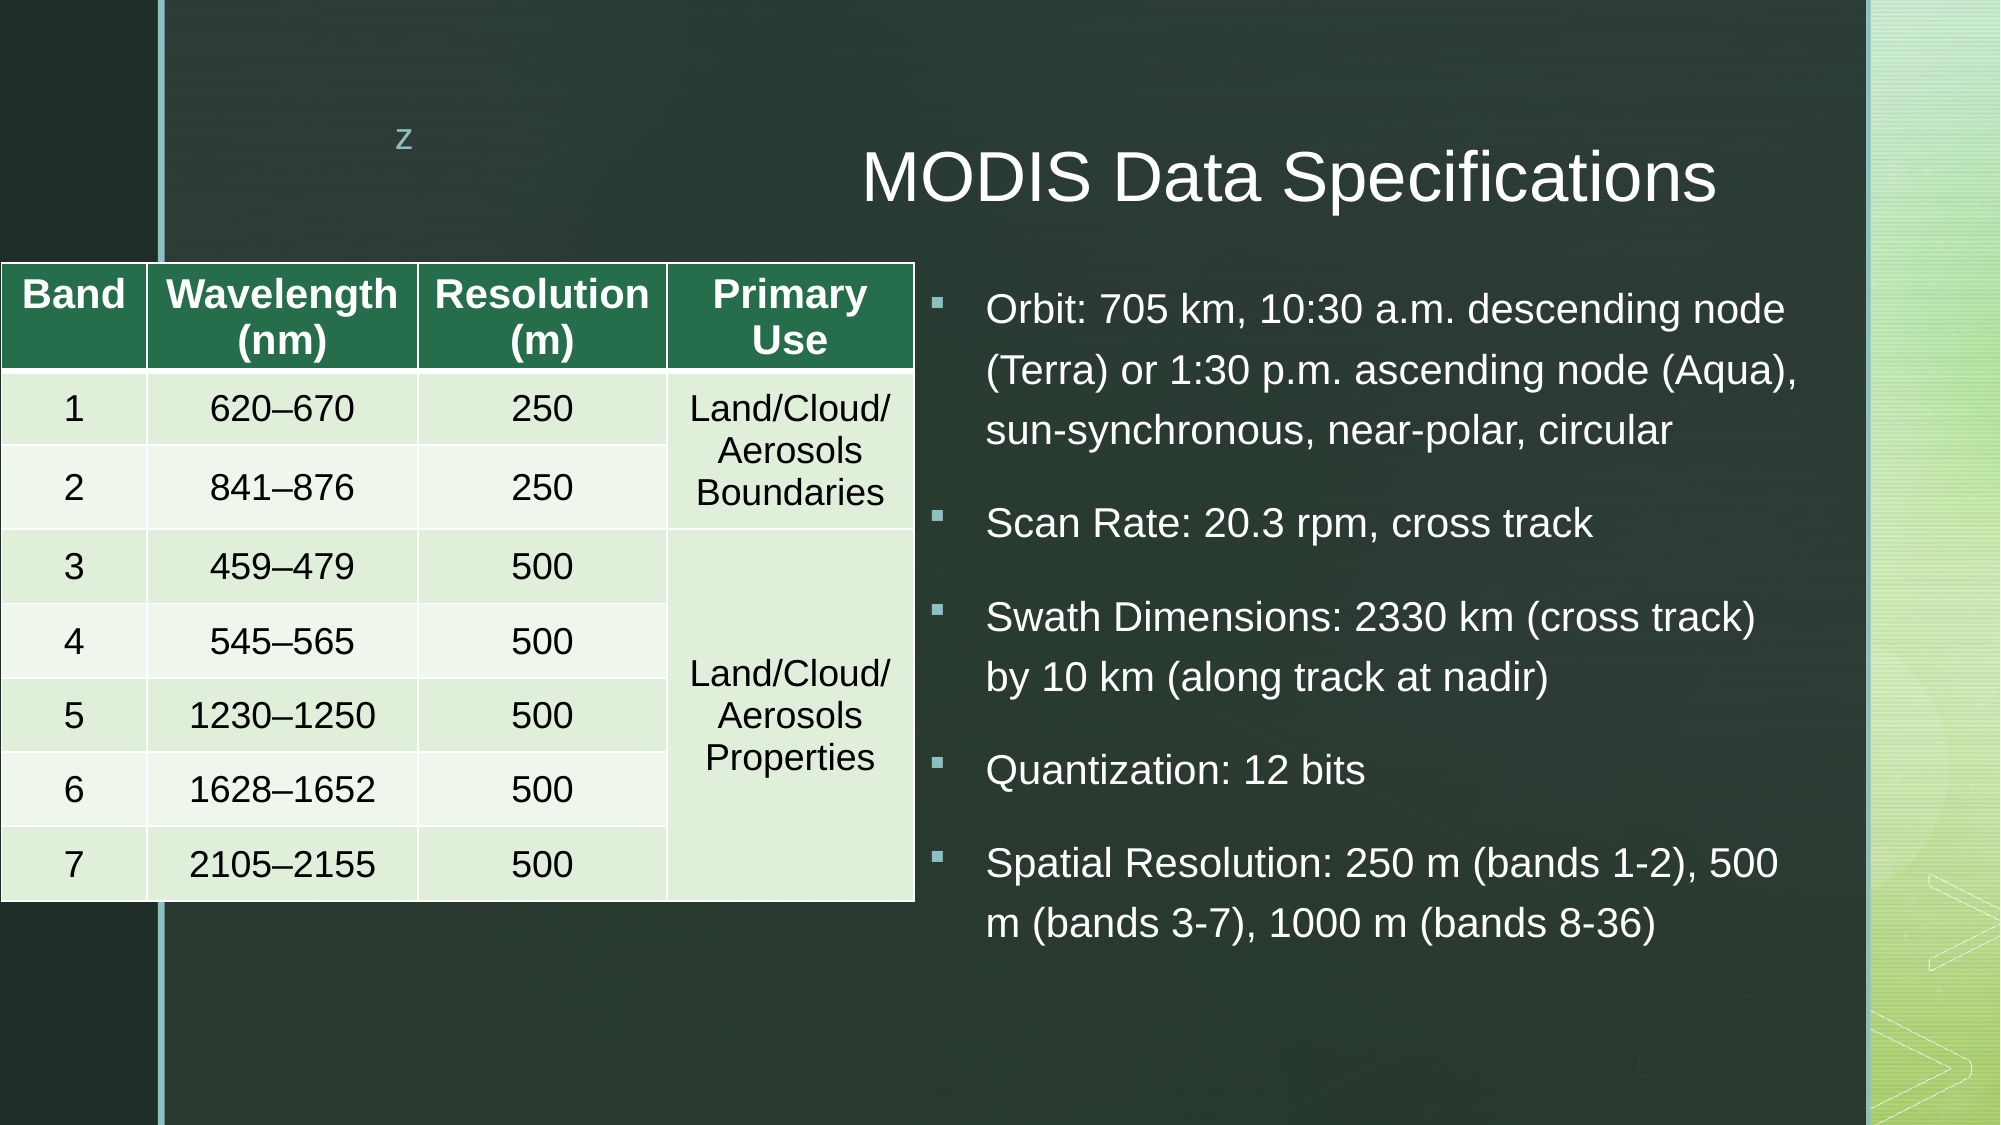

# MODIS Data Specifications
| Band | Wavelength (nm) | Resolution (m) | Primary Use |
| --- | --- | --- | --- |
| 1 | 620–670 | 250 | Land/Cloud/ Aerosols Boundaries |
| 2 | 841–876 | 250 |  |
| 3 | 459–479 | 500 | Land/Cloud/ Aerosols Properties |
| 4 | 545–565 | 500 |  |
| 5 | 1230–1250 | 500 |  |
| 6 | 1628–1652 | 500 |  |
| 7 | 2105–2155 | 500 |  |
Orbit: 705 km, 10:30 a.m. descending node (Terra) or 1:30 p.m. ascending node (Aqua), sun-synchronous, near-polar, circular
Scan Rate: 20.3 rpm, cross track
Swath Dimensions: 2330 km (cross track) by 10 km (along track at nadir)
Quantization: 12 bits
Spatial Resolution: 250 m (bands 1-2), 500 m (bands 3-7), 1000 m (bands 8-36)